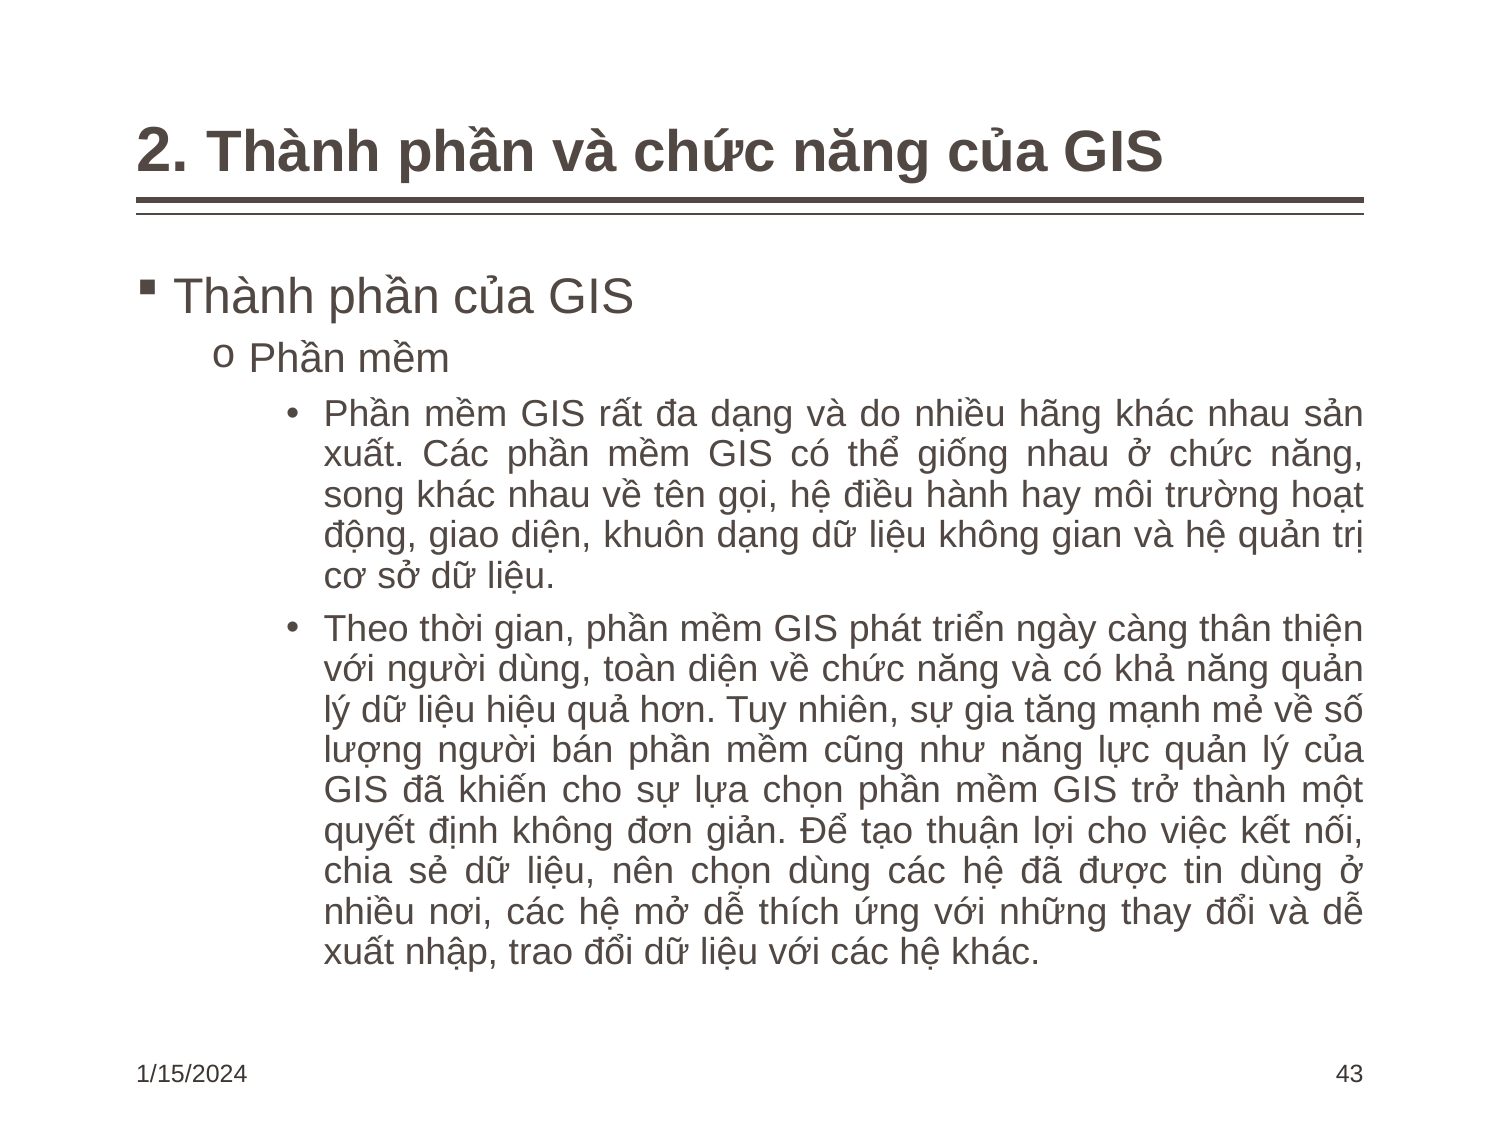

# 2. Thành phần và chức năng của GIS
Thành phần của GIS
Phần mềm
Phần mềm GIS rất đa dạng và do nhiều hãng khác nhau sản xuất. Các phần mềm GIS có thể giống nhau ở chức năng, song khác nhau về tên gọi, hệ điều hành hay môi trường hoạt động, giao diện, khuôn dạng dữ liệu không gian và hệ quản trị cơ sở dữ liệu.
Theo thời gian, phần mềm GIS phát triển ngày càng thân thiện với người dùng, toàn diện về chức năng và có khả năng quản lý dữ liệu hiệu quả hơn. Tuy nhiên, sự gia tăng mạnh mẻ về số lượng người bán phần mềm cũng như năng lực quản lý của GIS đã khiến cho sự lựa chọn phần mềm GIS trở thành một quyết định không đơn giản. Để tạo thuận lợi cho việc kết nối, chia sẻ dữ liệu, nên chọn dùng các hệ đã được tin dùng ở nhiều nơi, các hệ mở dễ thích ứng với những thay đổi và dễ xuất nhập, trao đổi dữ liệu với các hệ khác.
1/15/2024
43